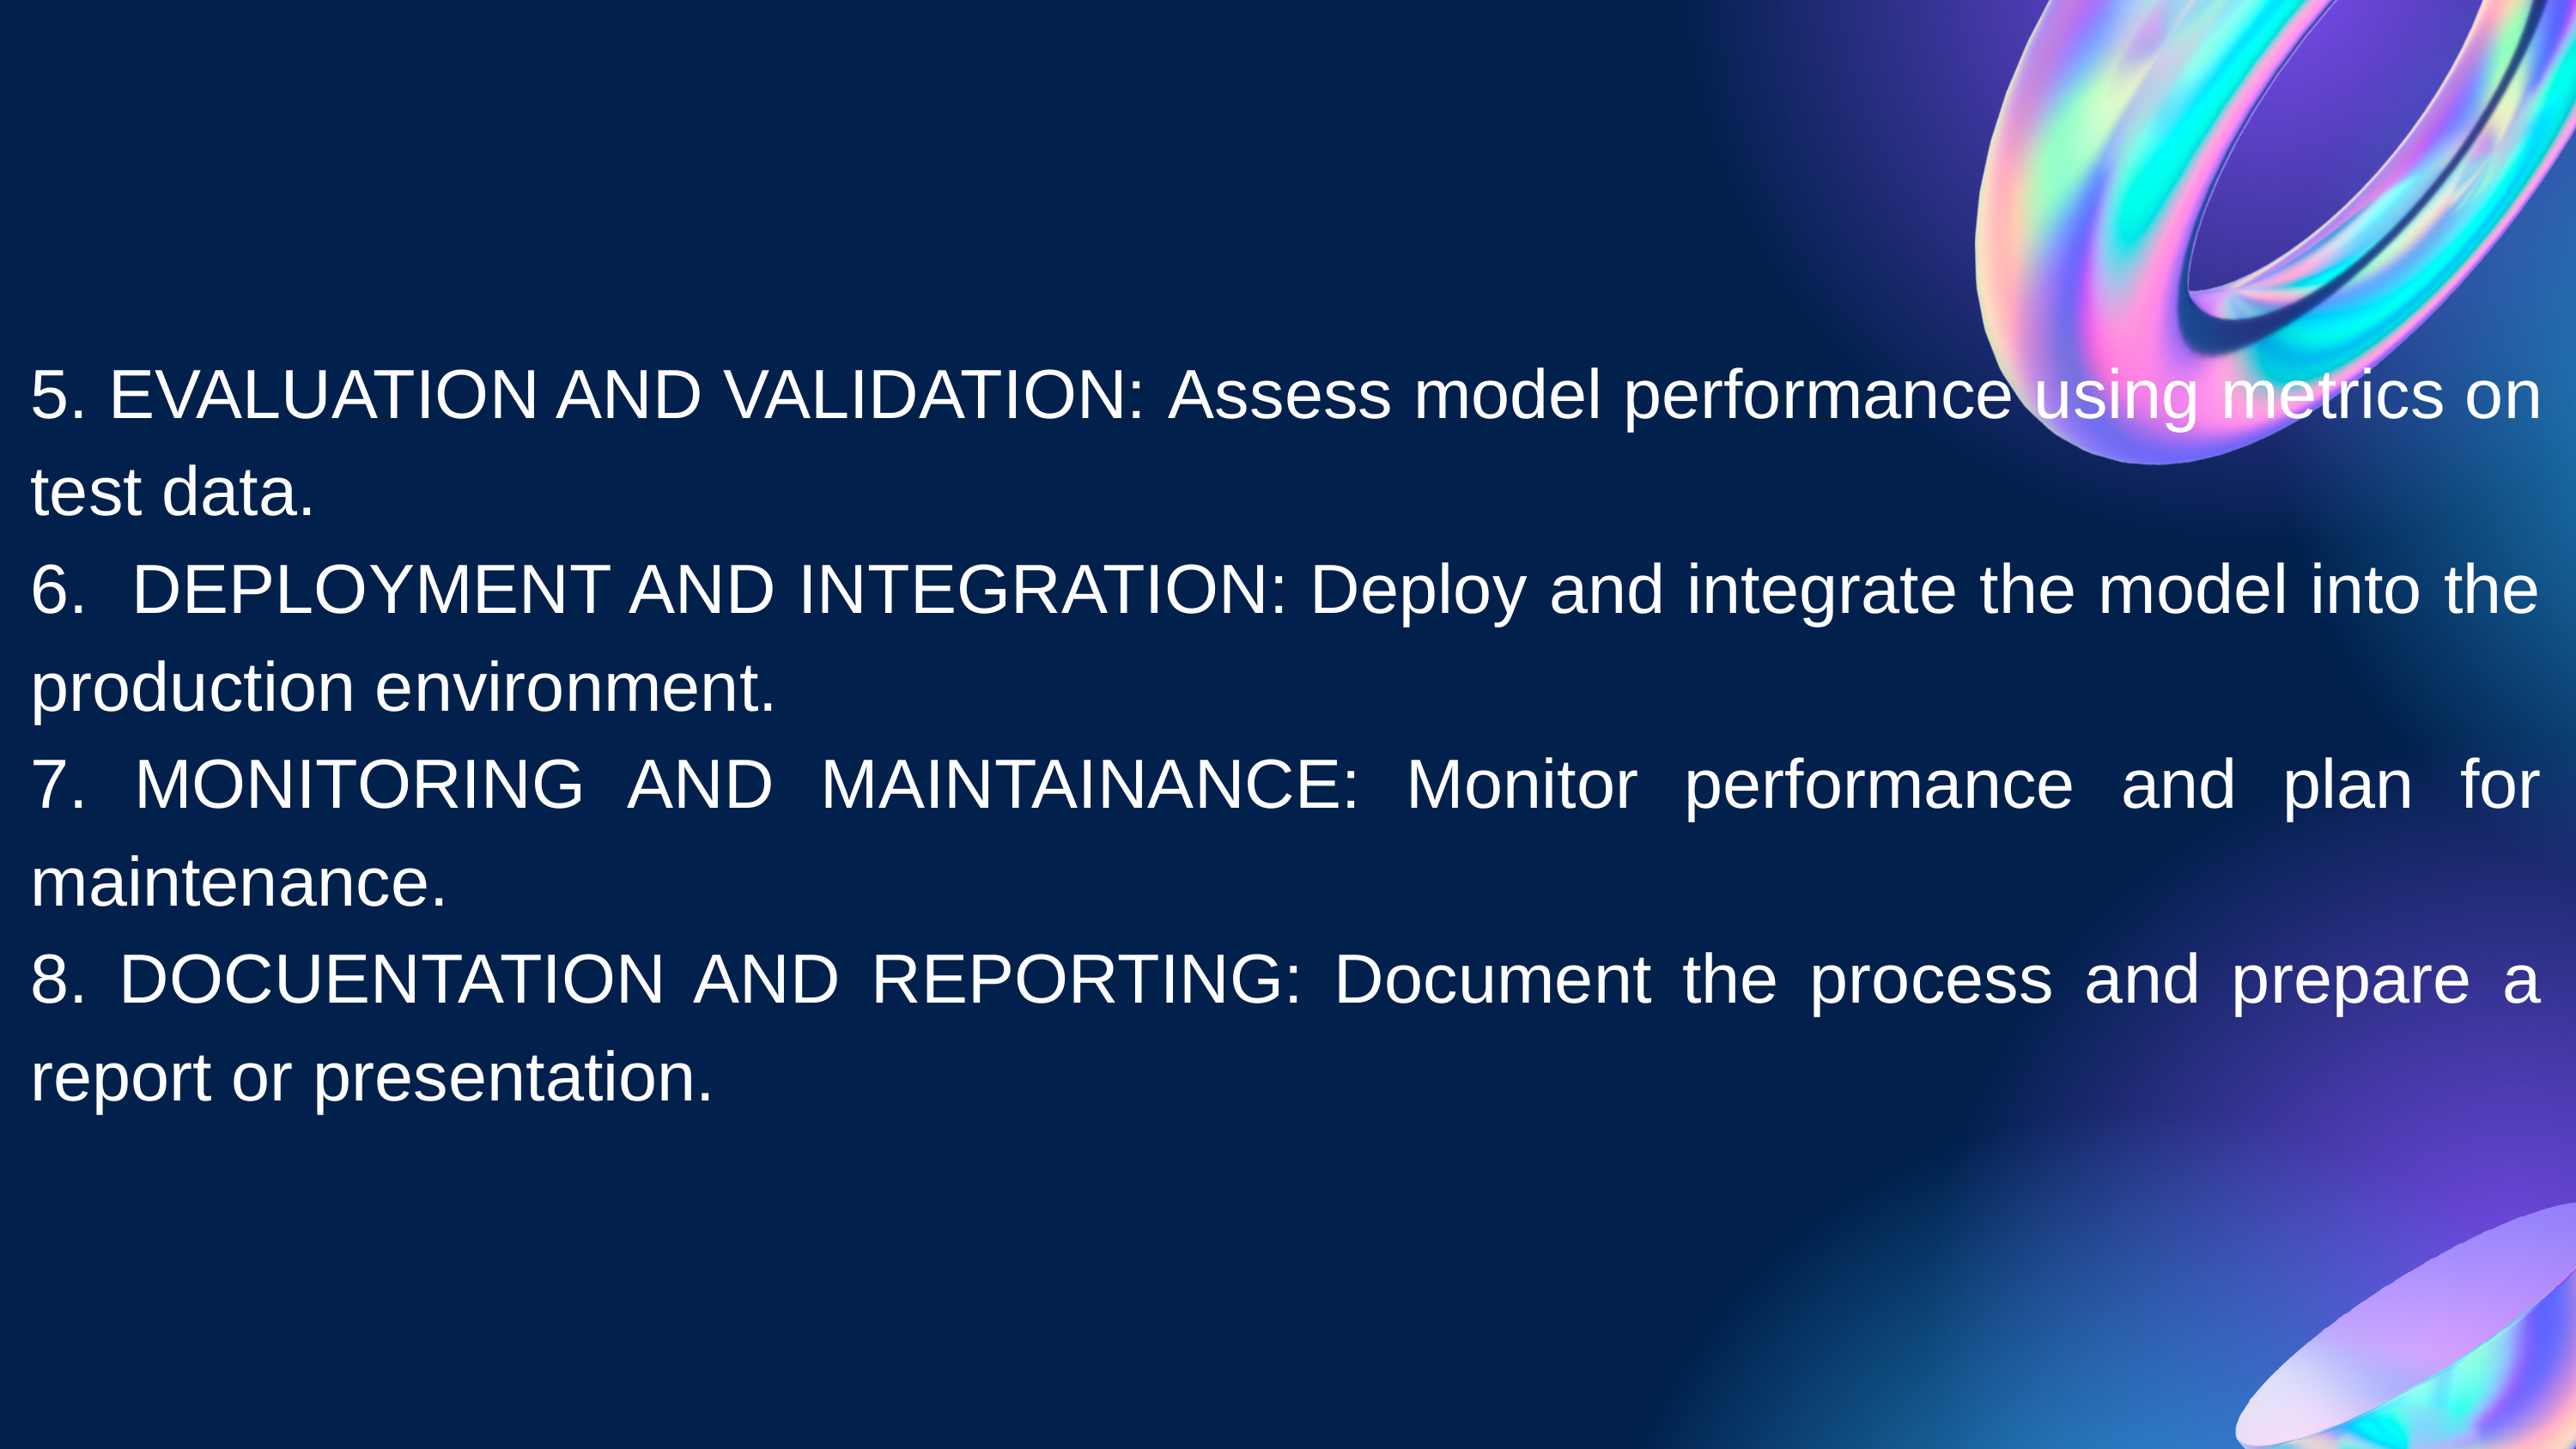

5. EVALUATION AND VALIDATION: Assess model performance using metrics on test data.
6.  DEPLOYMENT AND INTEGRATION: Deploy and integrate the model into the production environment.
7. MONITORING AND MAINTAINANCE: Monitor performance and plan for maintenance.
8. DOCUENTATION AND REPORTING: Document the process and prepare a report or presentation.